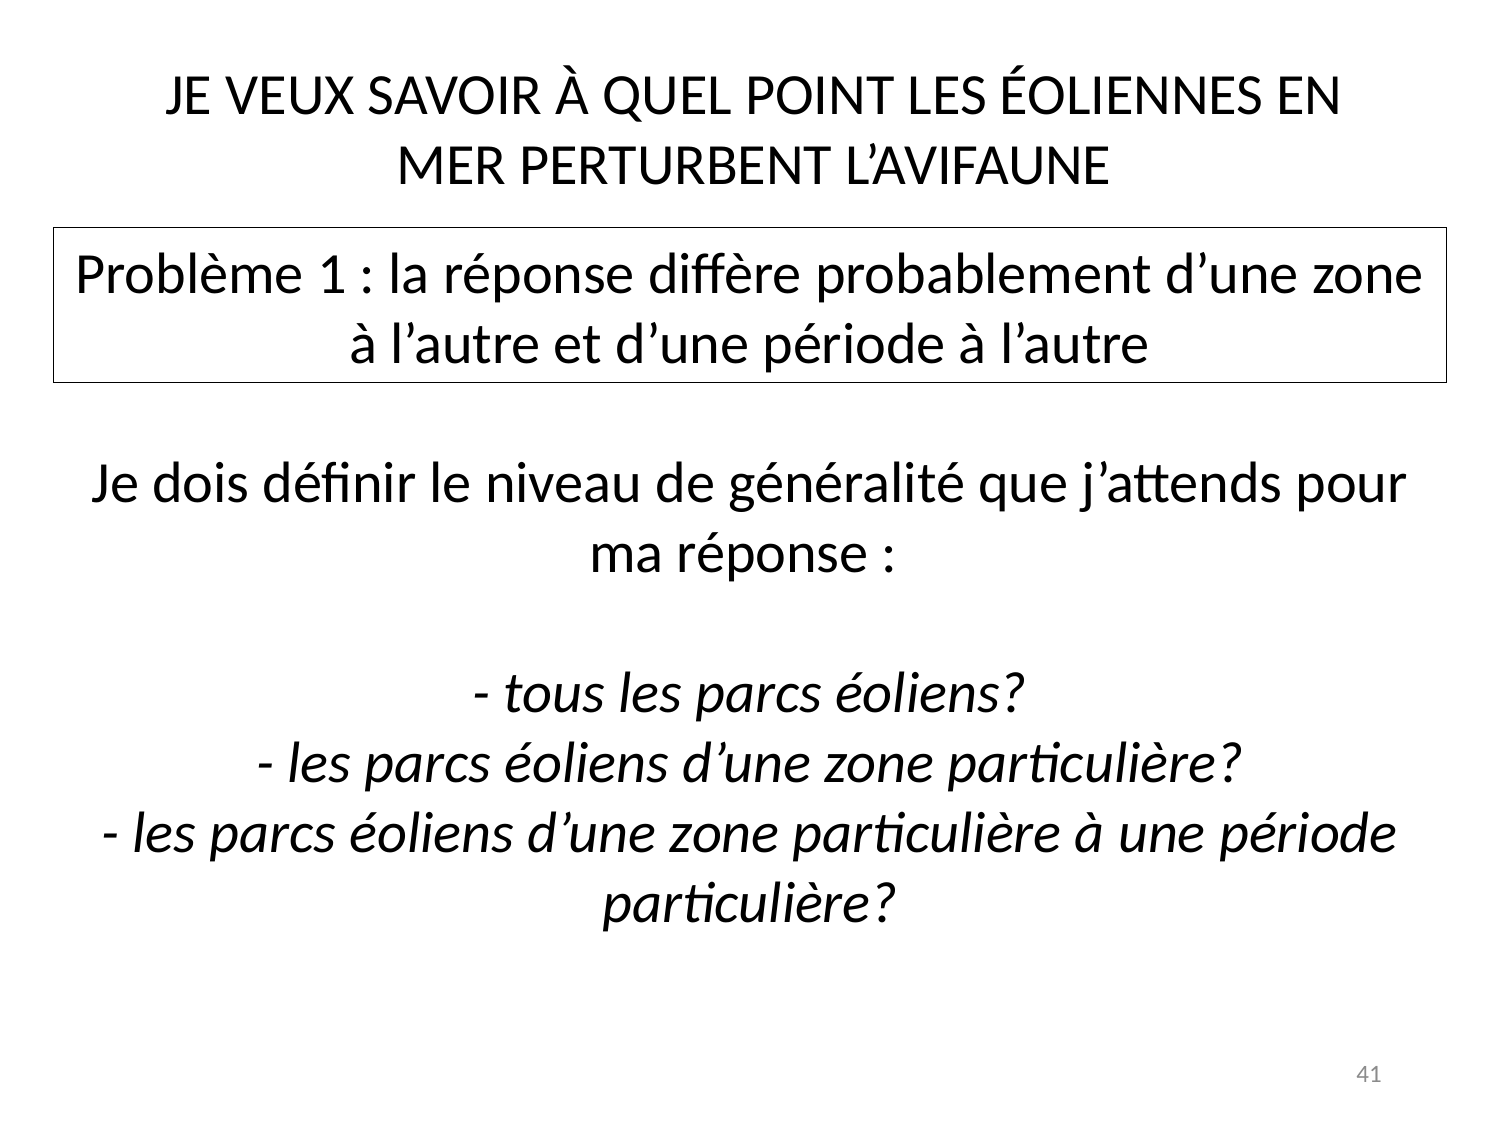

Je veux savoir à quel point les éoliennes en mer perturbent l’avifaune
Problème 1 : la réponse diffère probablement d’une zone à l’autre et d’une période à l’autre
Je dois définir le niveau de généralité que j’attends pour ma réponse :

- tous les parcs éoliens?
- les parcs éoliens d’une zone particulière?
- les parcs éoliens d’une zone particulière à une période particulière?
41